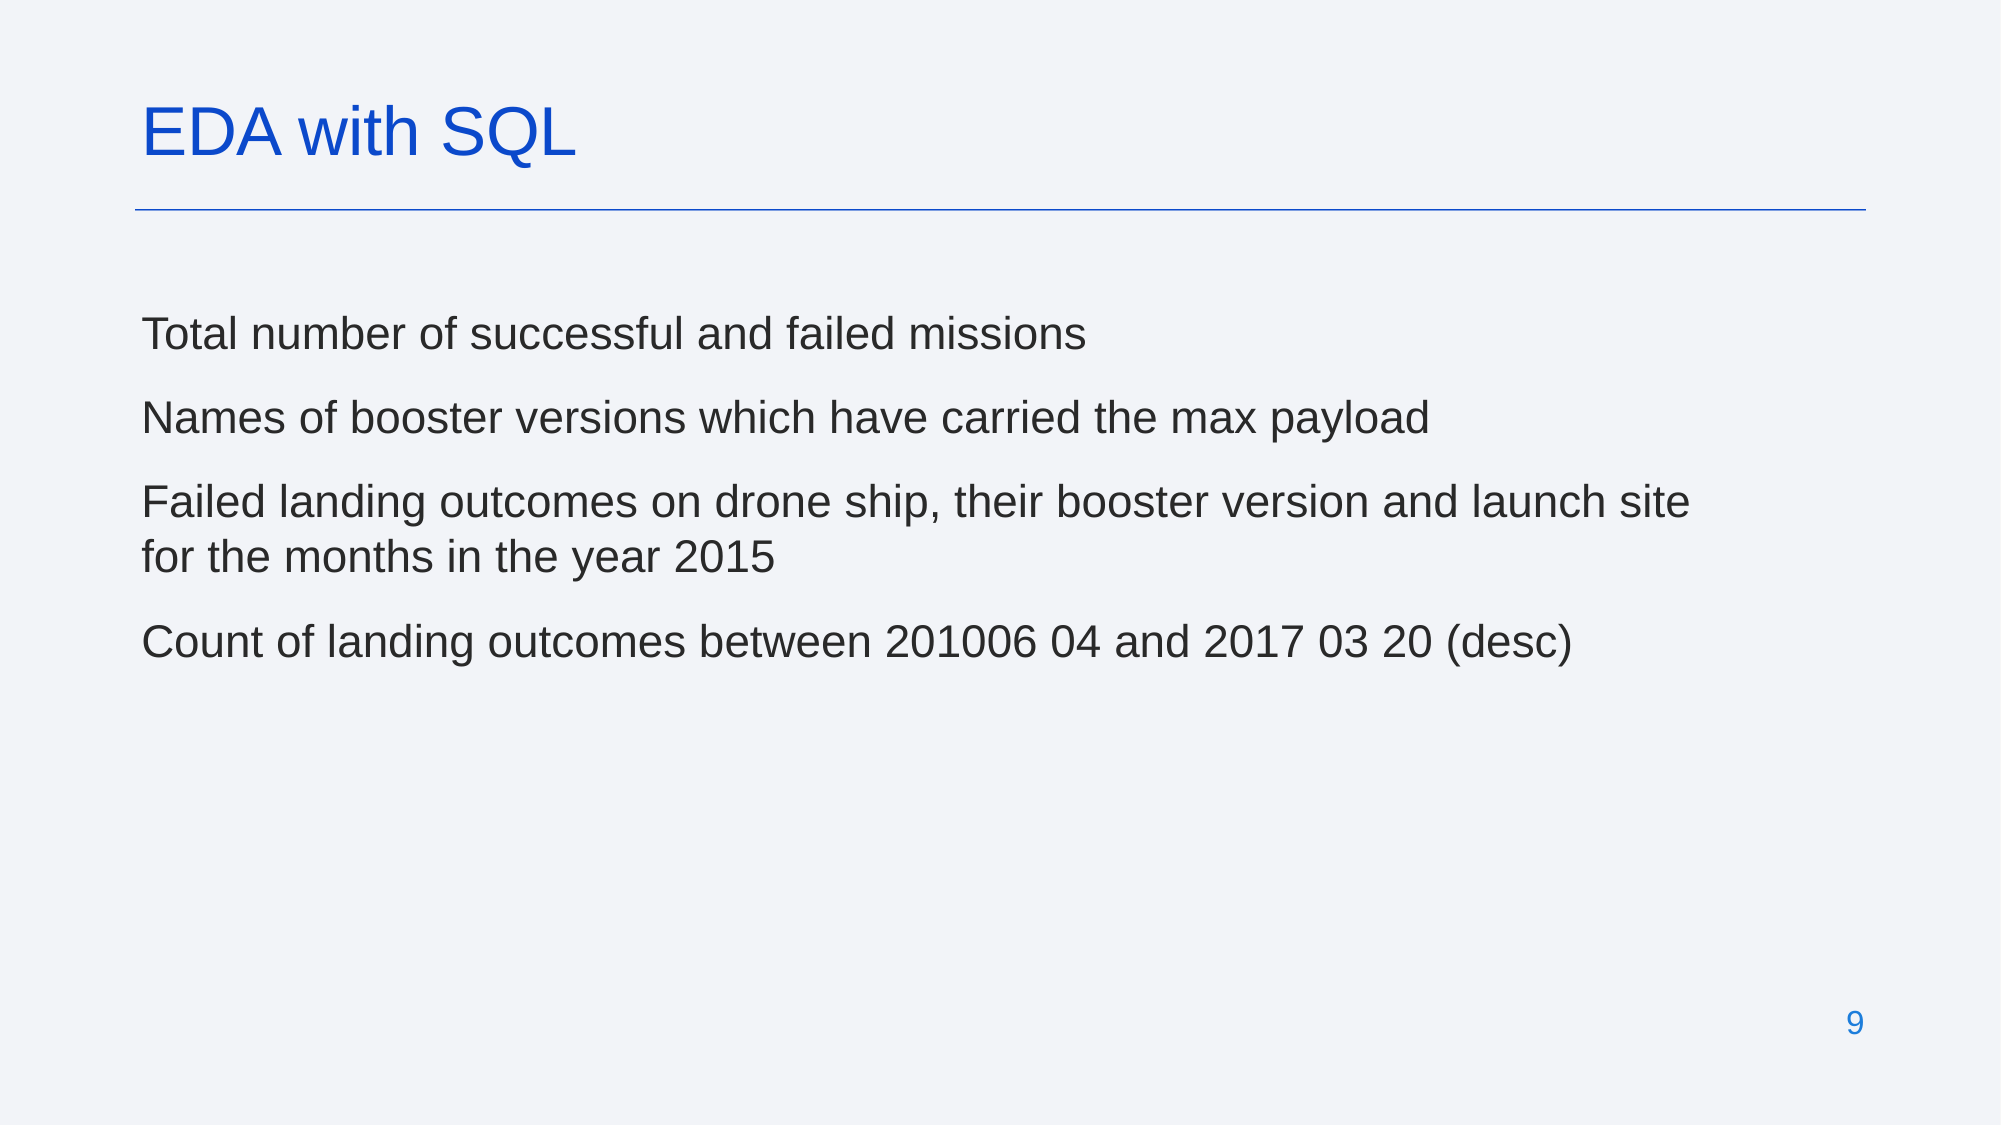

EDA with SQL
Total number of successful and failed missions
Names of booster versions which have carried the max payload
Failed landing outcomes on drone ship, their booster version and launch site for the months in the year 2015
Count of landing outcomes between 201006 04 and 2017 03 20 (desc)
9